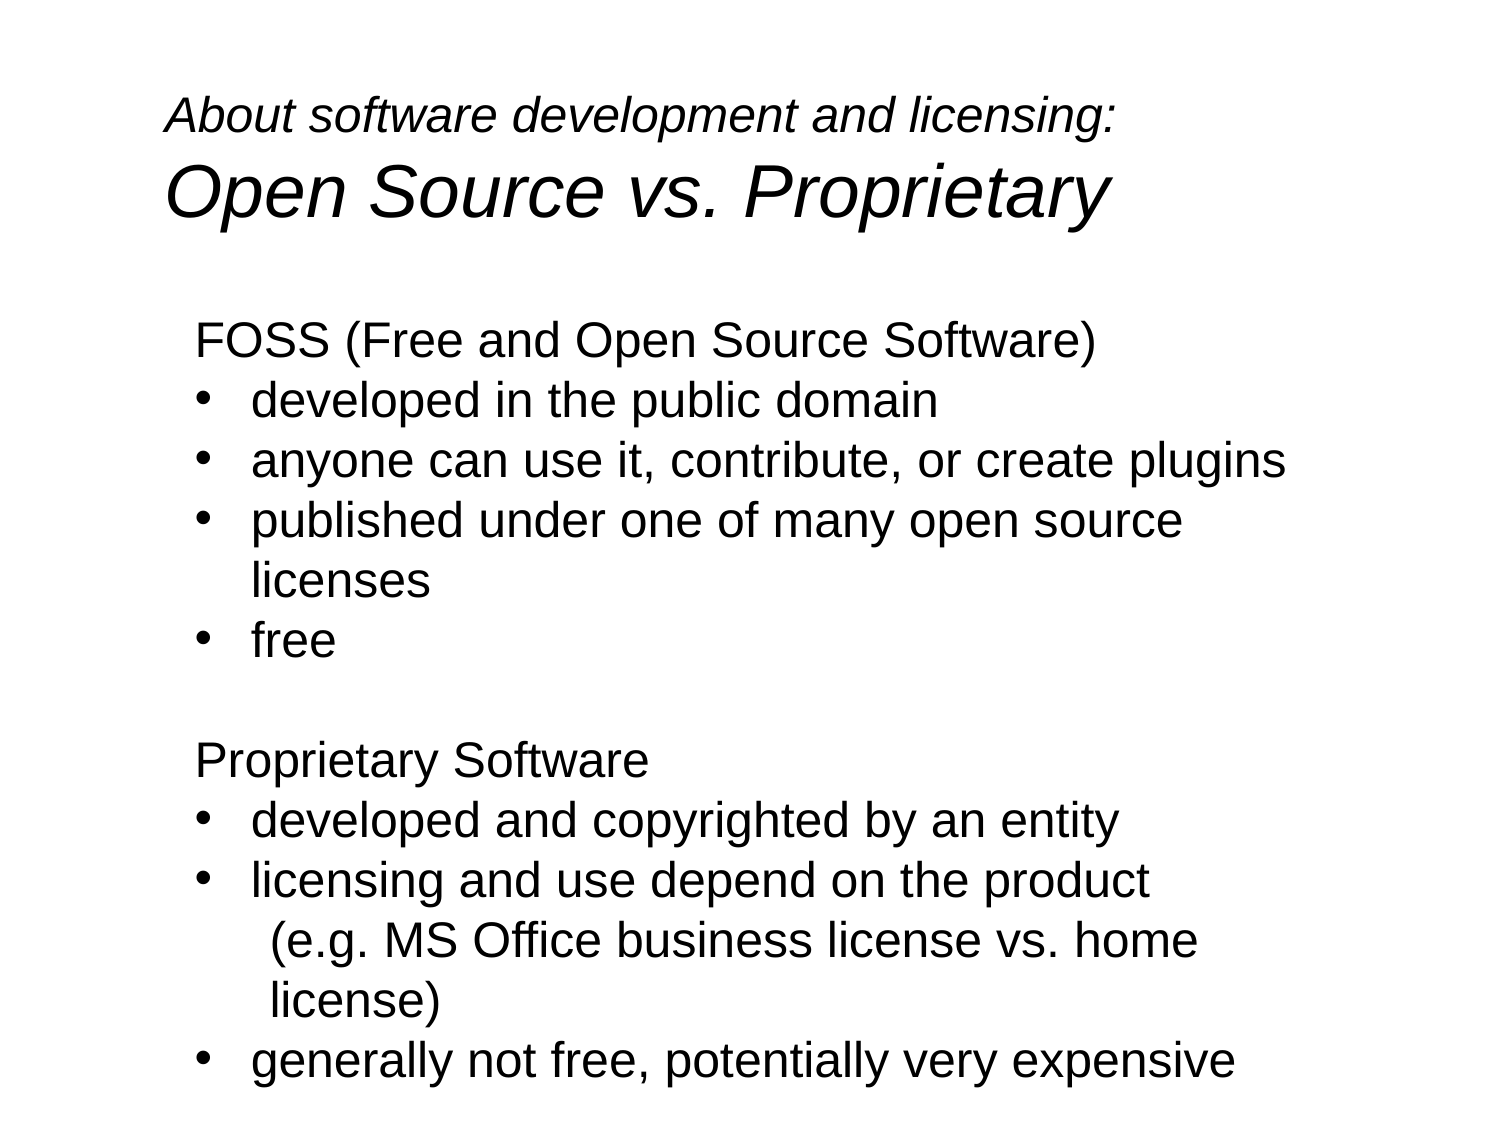

About software development and licensing:
Open Source vs. Proprietary

FOSS (Free and Open Source Software)
developed in the public domain
anyone can use it, contribute, or create plugins
published under one of many open source licenses
free

Proprietary Software
developed and copyrighted by an entity
licensing and use depend on the product
(e.g. MS Office business license vs. home license)
generally not free, potentially very expensive